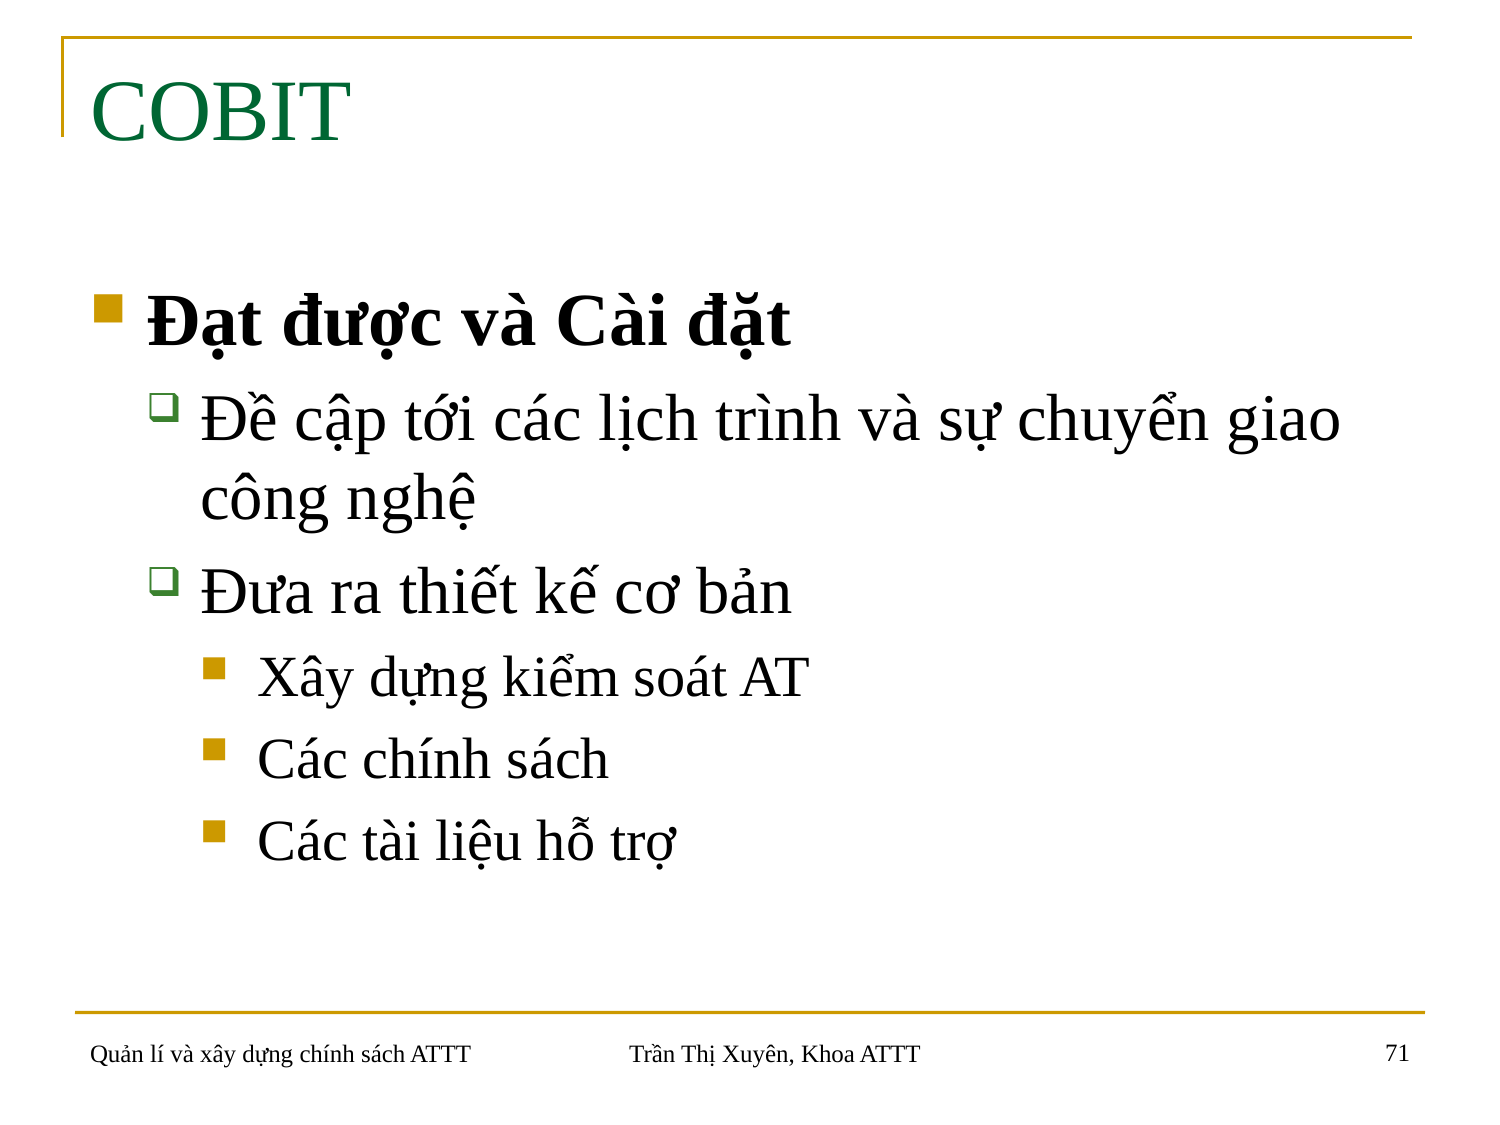

# COBIT
Đạt được và Cài đặt
Đề cập tới các lịch trình và sự chuyển giao công nghệ
Đưa ra thiết kế cơ bản
Xây dựng kiểm soát AT
Các chính sách
Các tài liệu hỗ trợ
71
Quản lí và xây dựng chính sách ATTT
Trần Thị Xuyên, Khoa ATTT